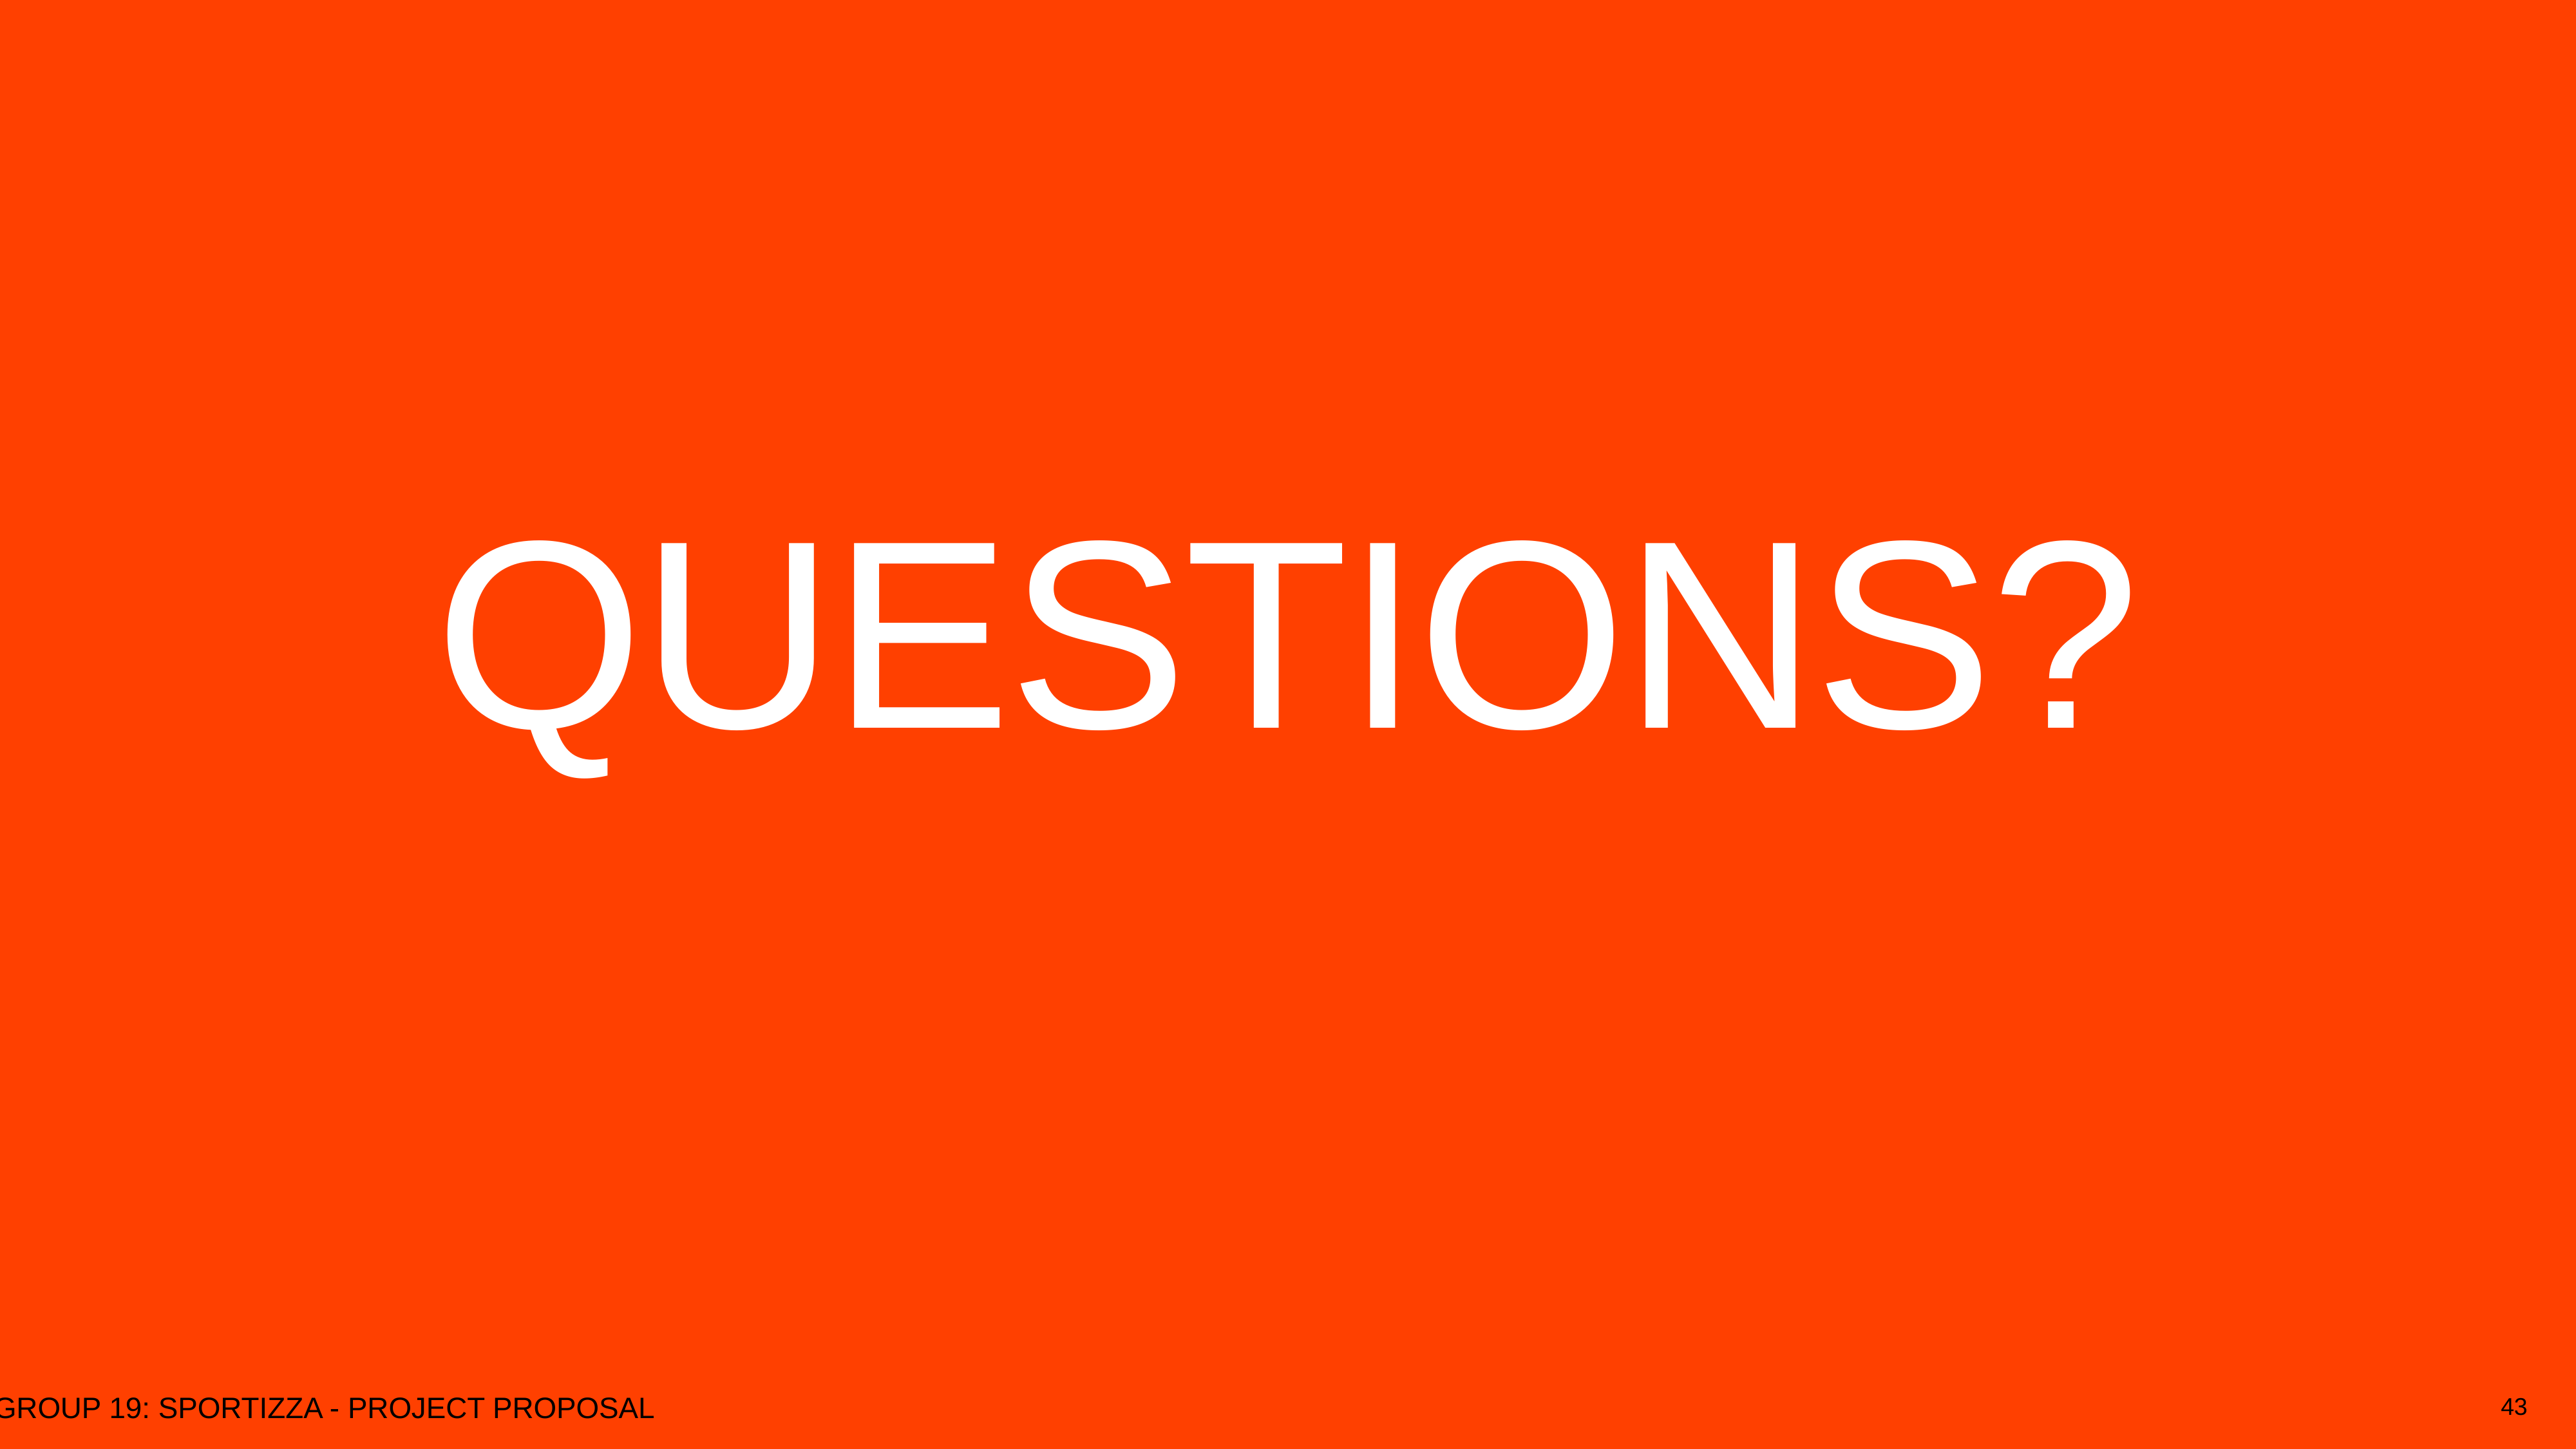

Questions?
43
GROUP 19: SPORTIZZA - PROJECT PROPOSAL